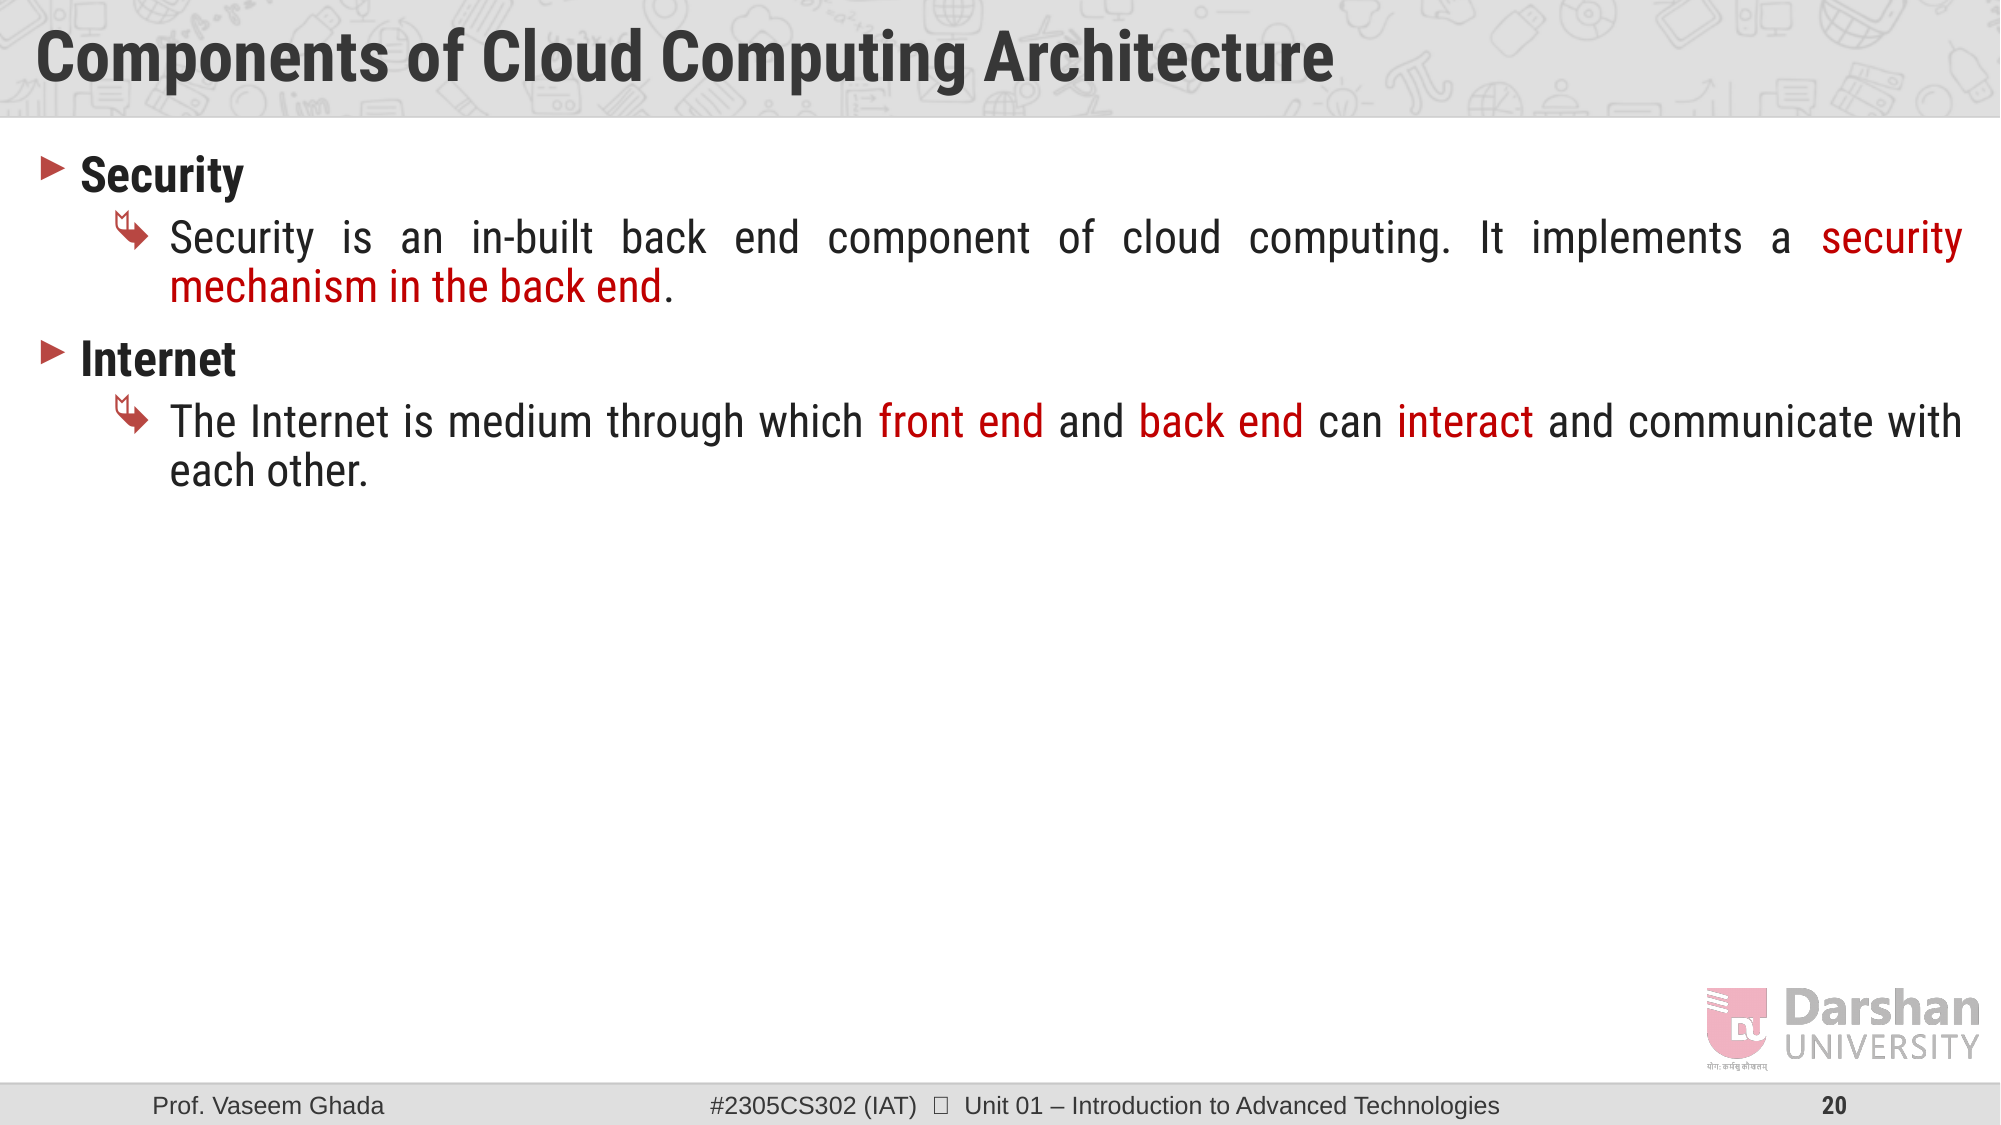

# Components of Cloud Computing Architecture
Security
Security is an in-built back end component of cloud computing. It implements a security mechanism in the back end.
Internet
The Internet is medium through which front end and back end can interact and communicate with each other.